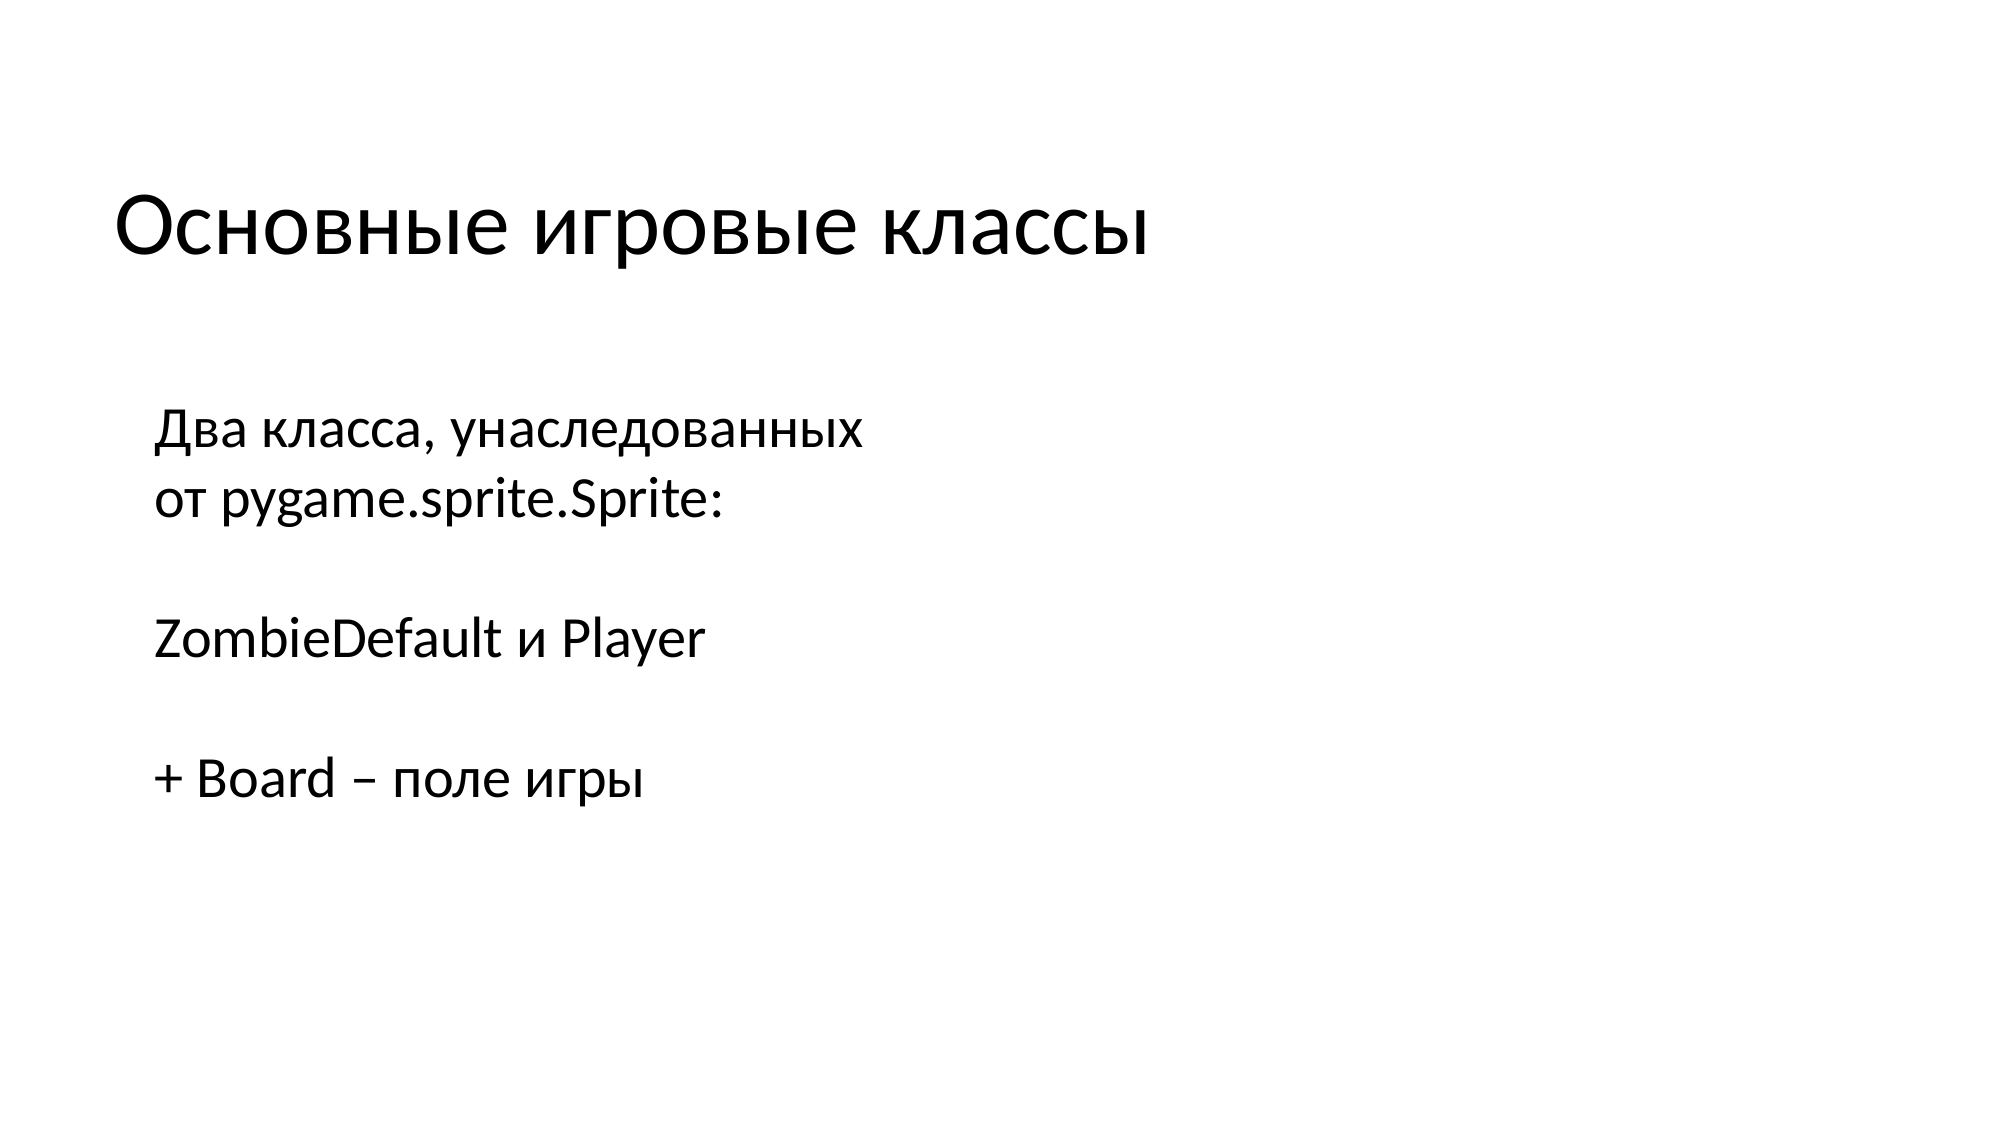

# Основные игровые классы
Два класса, унаследованных
от pygame.sprite.Sprite:

ZombieDefault и Player

+ Board – поле игры